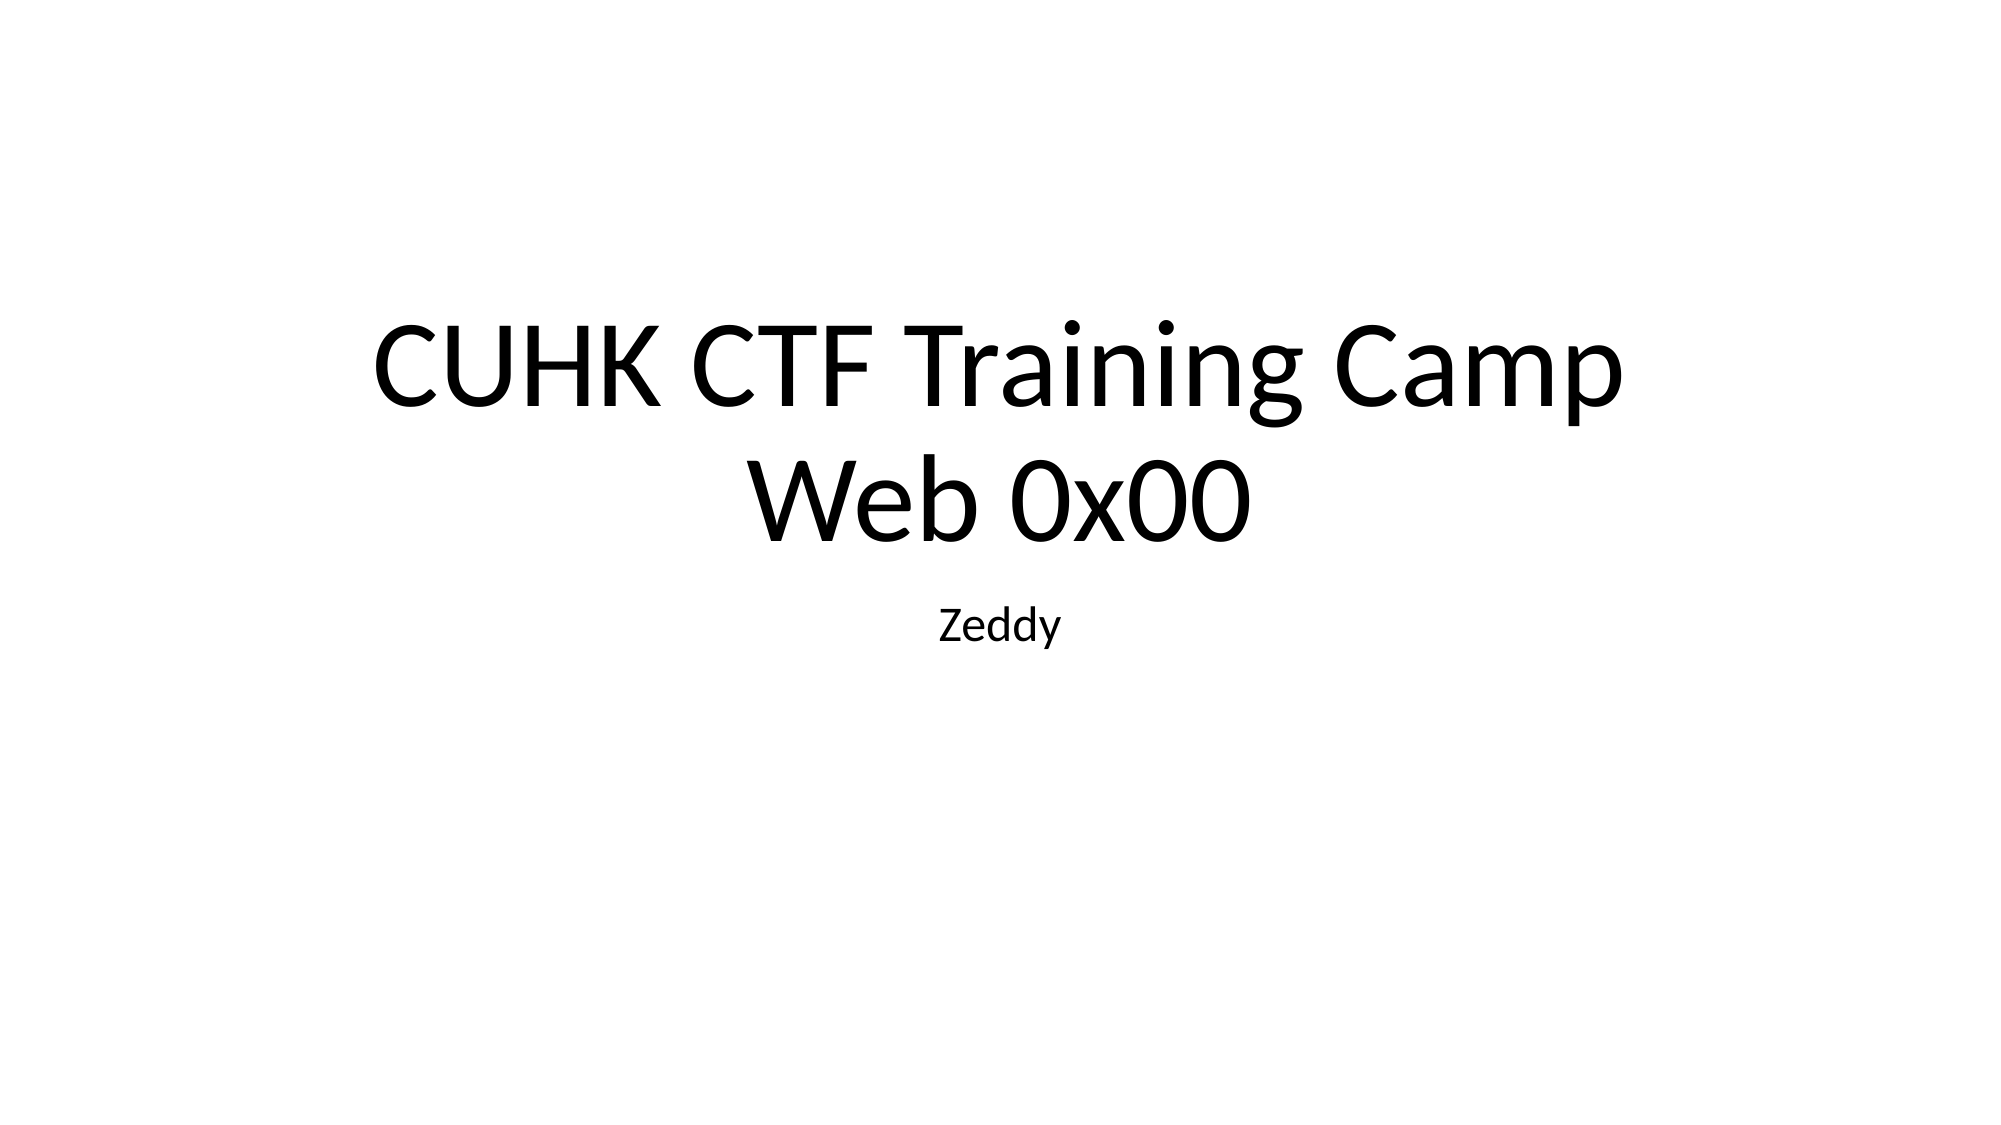

# CUHK CTF Training Camp Web 0x00
Zeddy